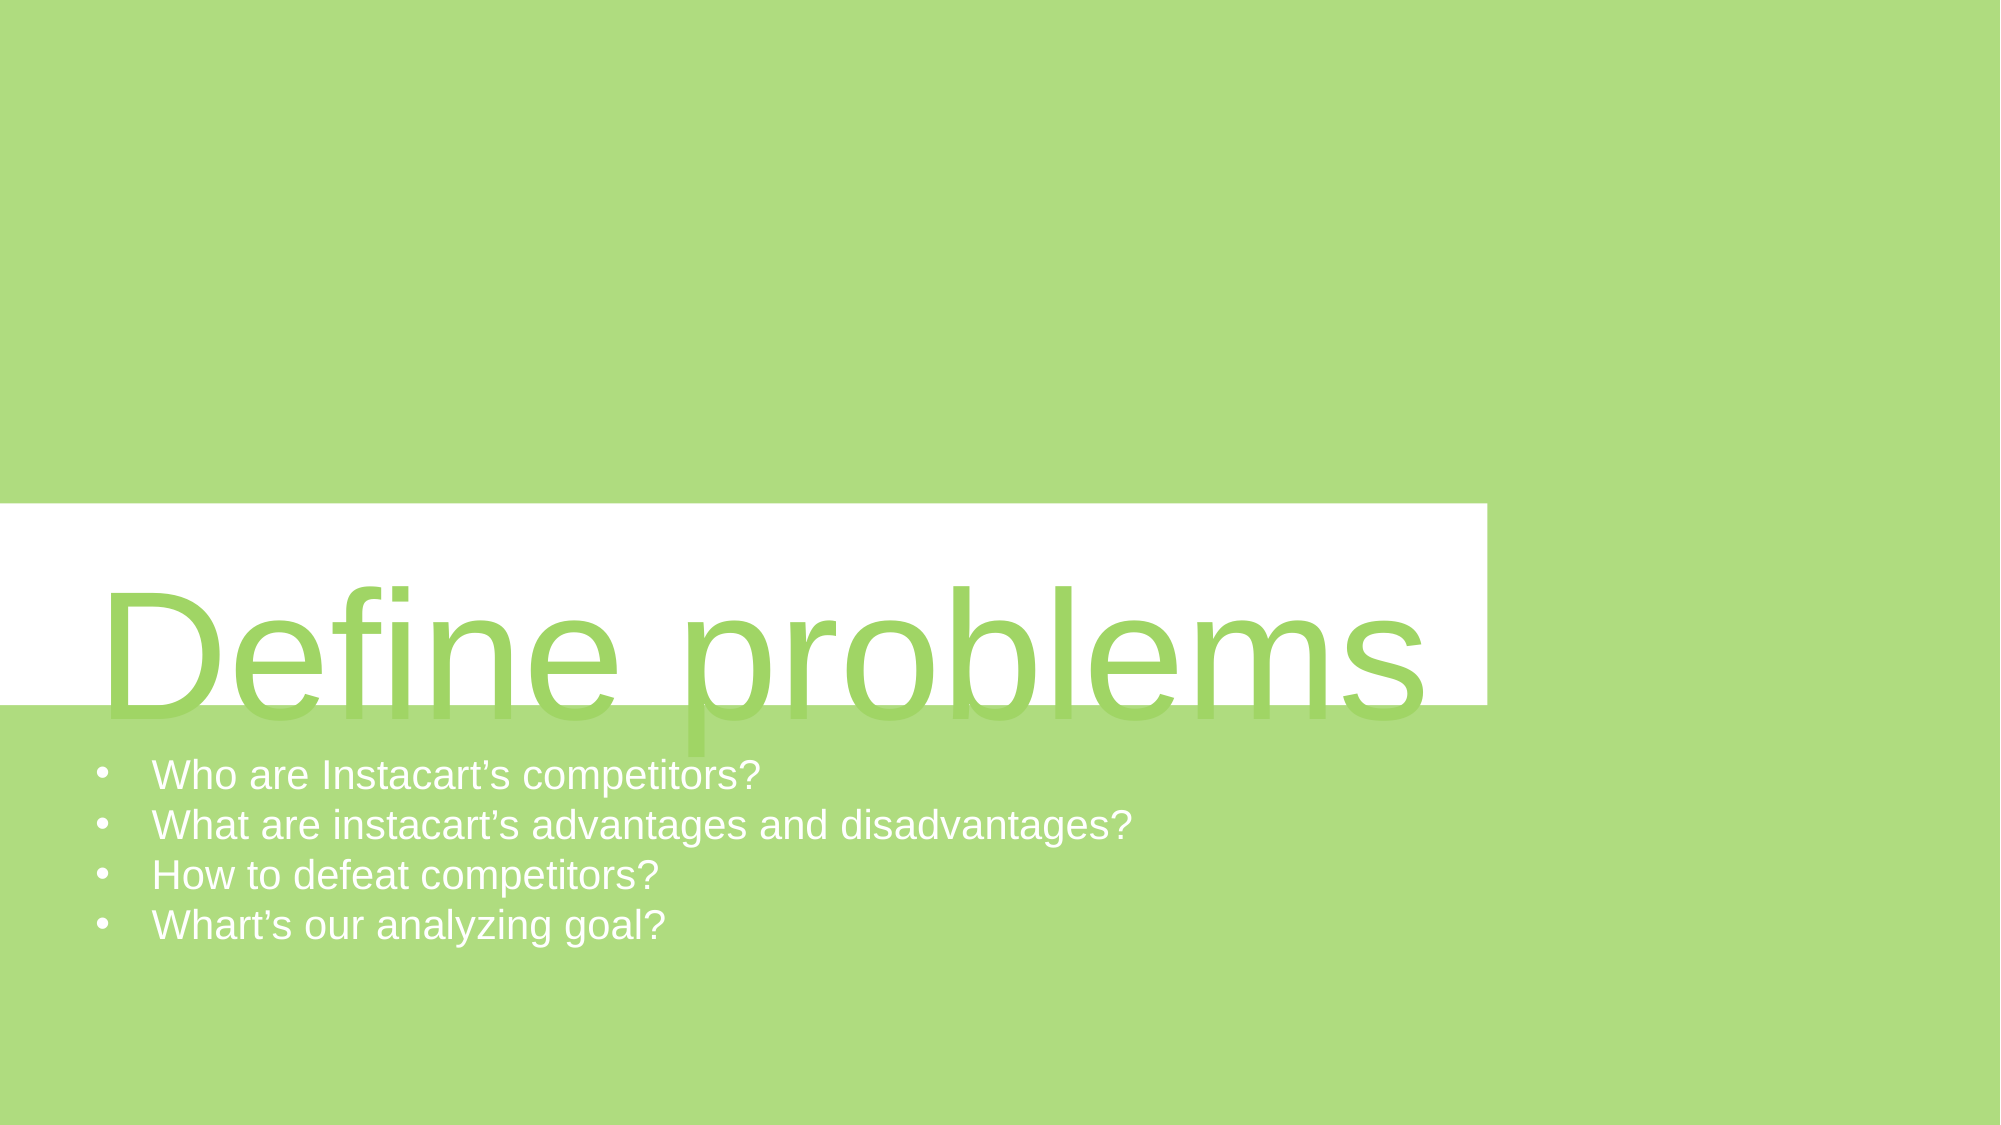

Define problems
Who are Instacart’s competitors?
What are instacart’s advantages and disadvantages?
How to defeat competitors?
Whart’s our analyzing goal?